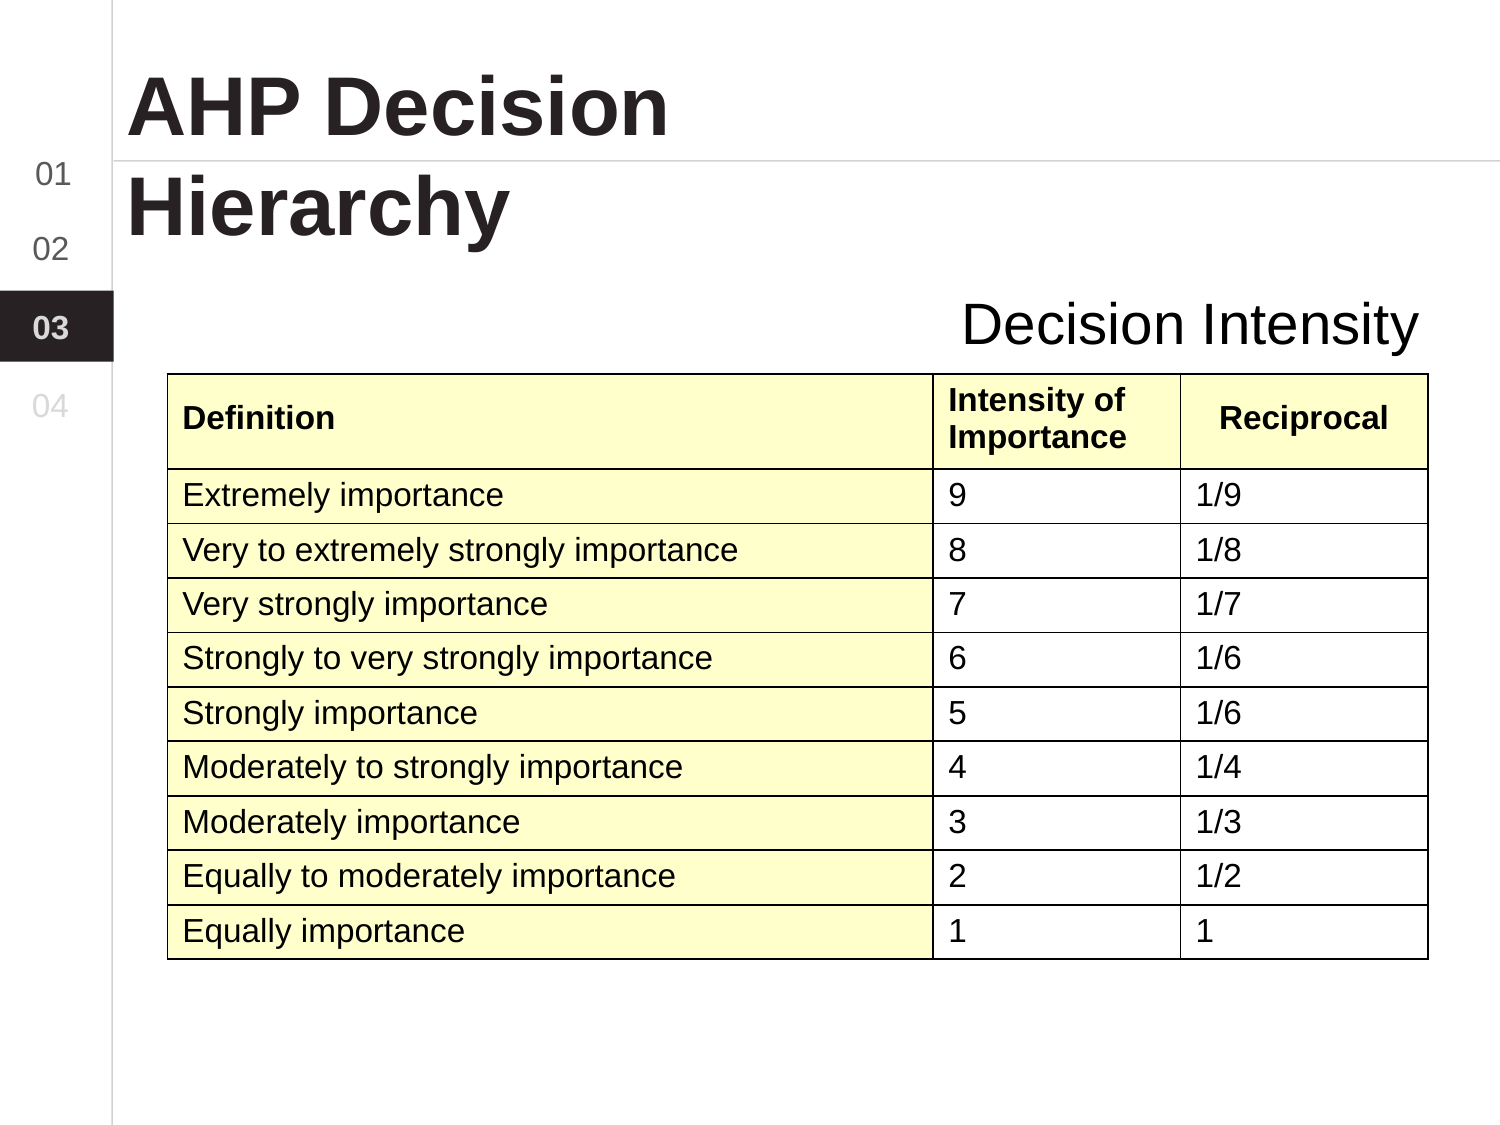

AHP Decision Hierarchy
01
02
Decision Intensity

03
| Definition | Intensity of Importance | Reciprocal |
| --- | --- | --- |
| Extremely importance | 9 | 1/9 |
| Very to extremely strongly importance | 8 | 1/8 |
| Very strongly importance | 7 | 1/7 |
| Strongly to very strongly importance | 6 | 1/6 |
| Strongly importance | 5 | 1/6 |
| Moderately to strongly importance | 4 | 1/4 |
| Moderately importance | 3 | 1/3 |
| Equally to moderately importance | 2 | 1/2 |
| Equally importance | 1 | 1 |
04